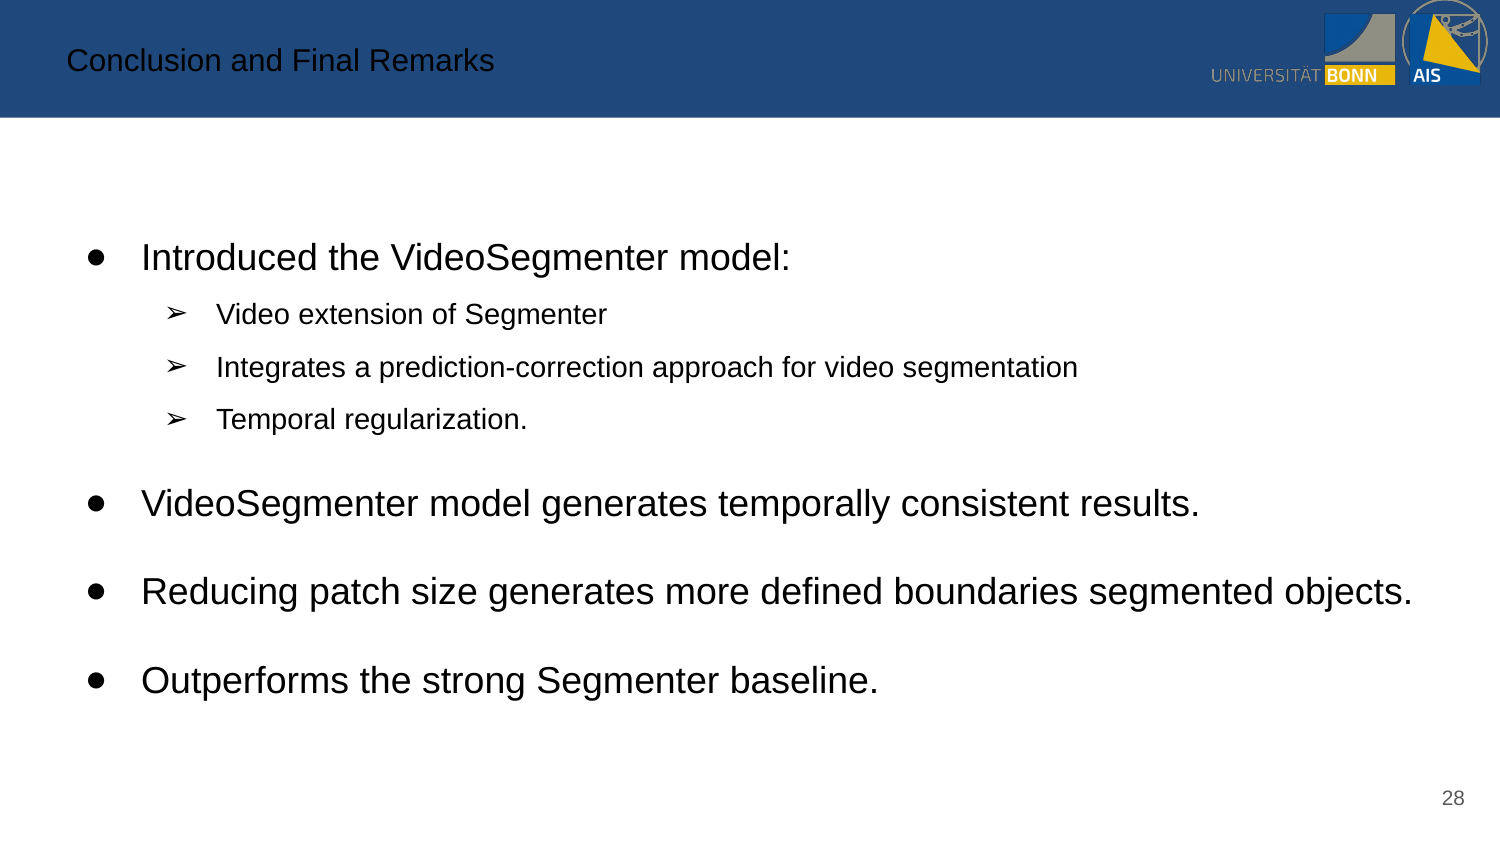

# Conclusion and Final Remarks
Introduced the VideoSegmenter model:
Video extension of Segmenter
Integrates a prediction-correction approach for video segmentation
Temporal regularization.
VideoSegmenter model generates temporally consistent results.
Reducing patch size generates more defined boundaries segmented objects.
Outperforms the strong Segmenter baseline.

28